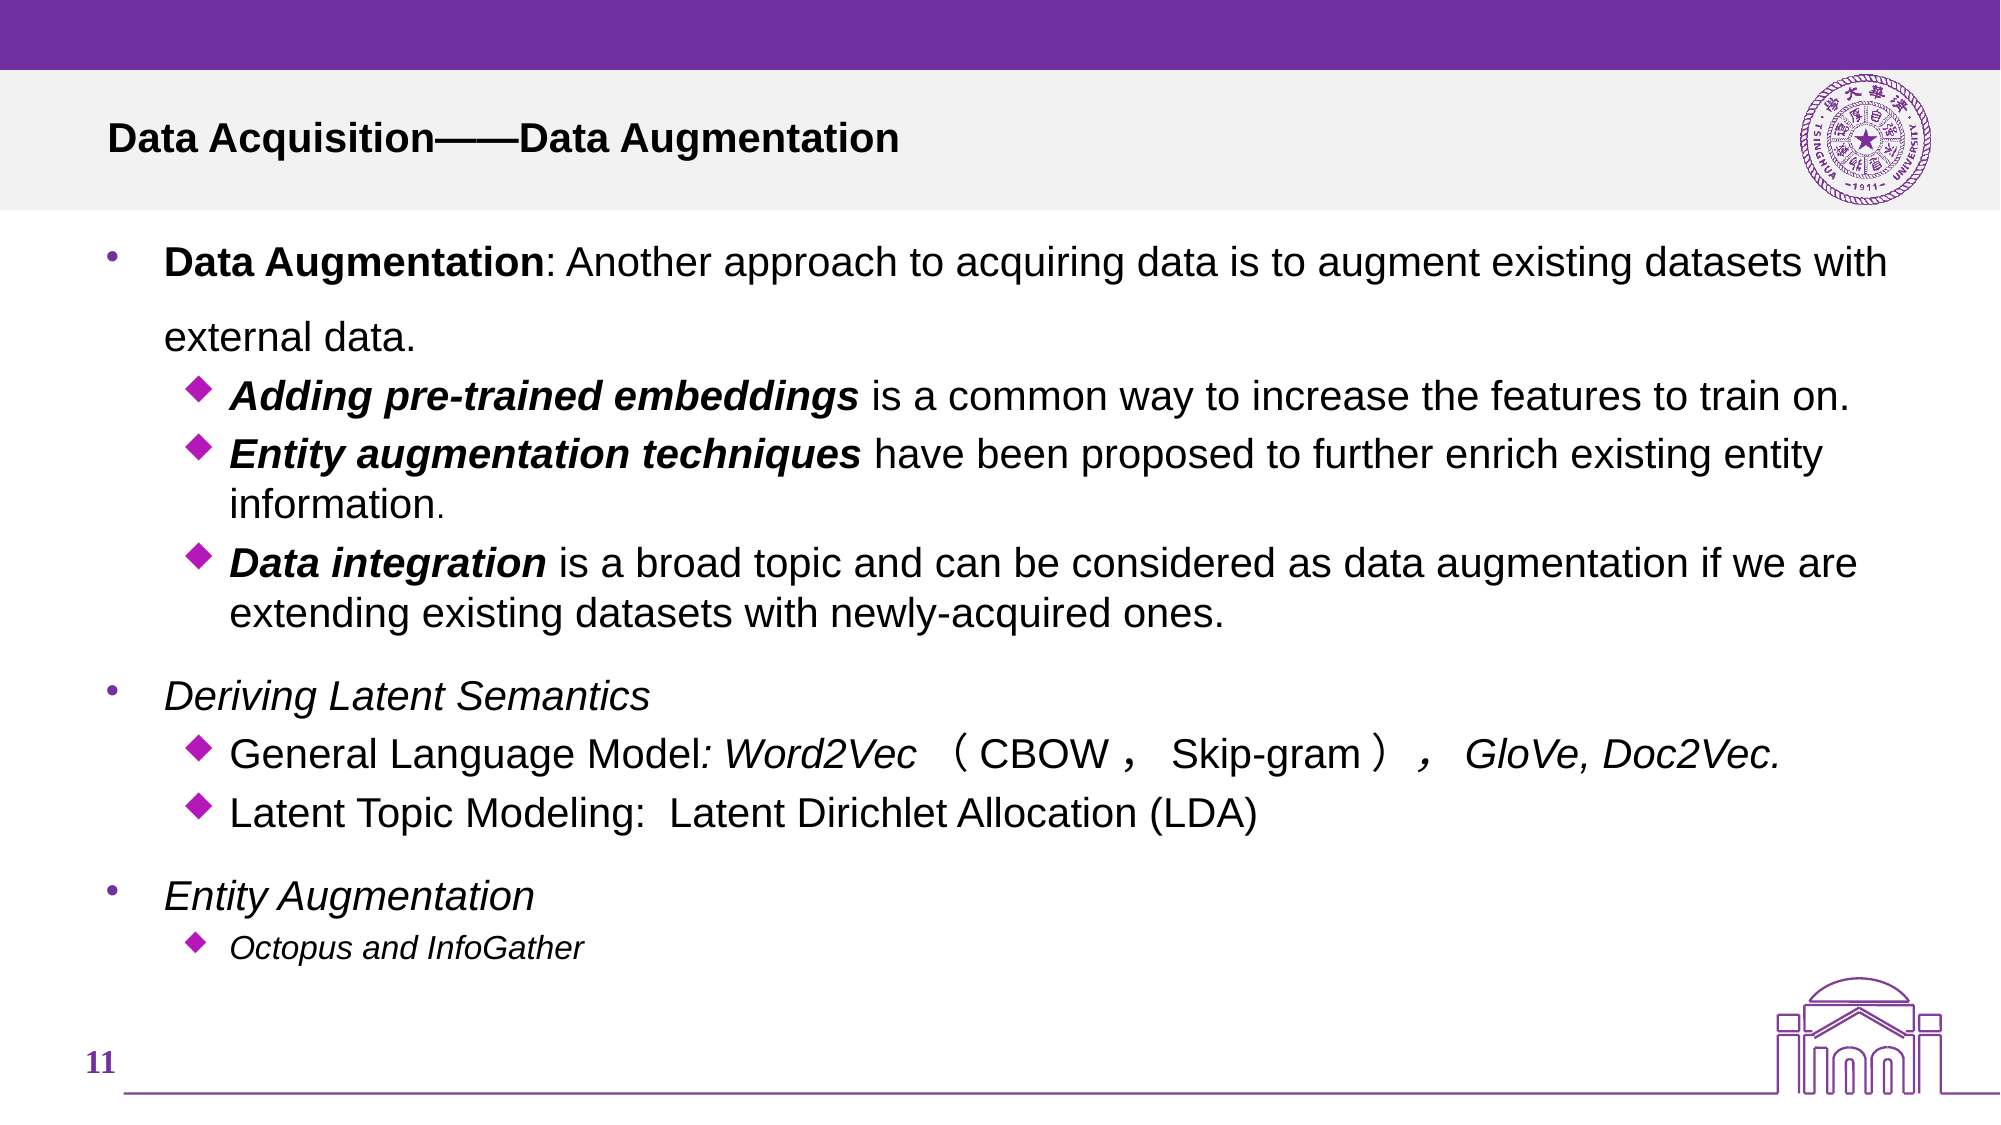

# Data Acquisition——Data Augmentation
Data Augmentation: Another approach to acquiring data is to augment existing datasets with external data.
Adding pre-trained embeddings is a common way to increase the features to train on.
Entity augmentation techniques have been proposed to further enrich existing entity information.
Data integration is a broad topic and can be considered as data augmentation if we are extending existing datasets with newly-acquired ones.
Deriving Latent Semantics
General Language Model: Word2Vec（CBOW，Skip-gram），GloVe, Doc2Vec.
Latent Topic Modeling:  Latent Dirichlet Allocation (LDA)
Entity Augmentation
Octopus and InfoGather